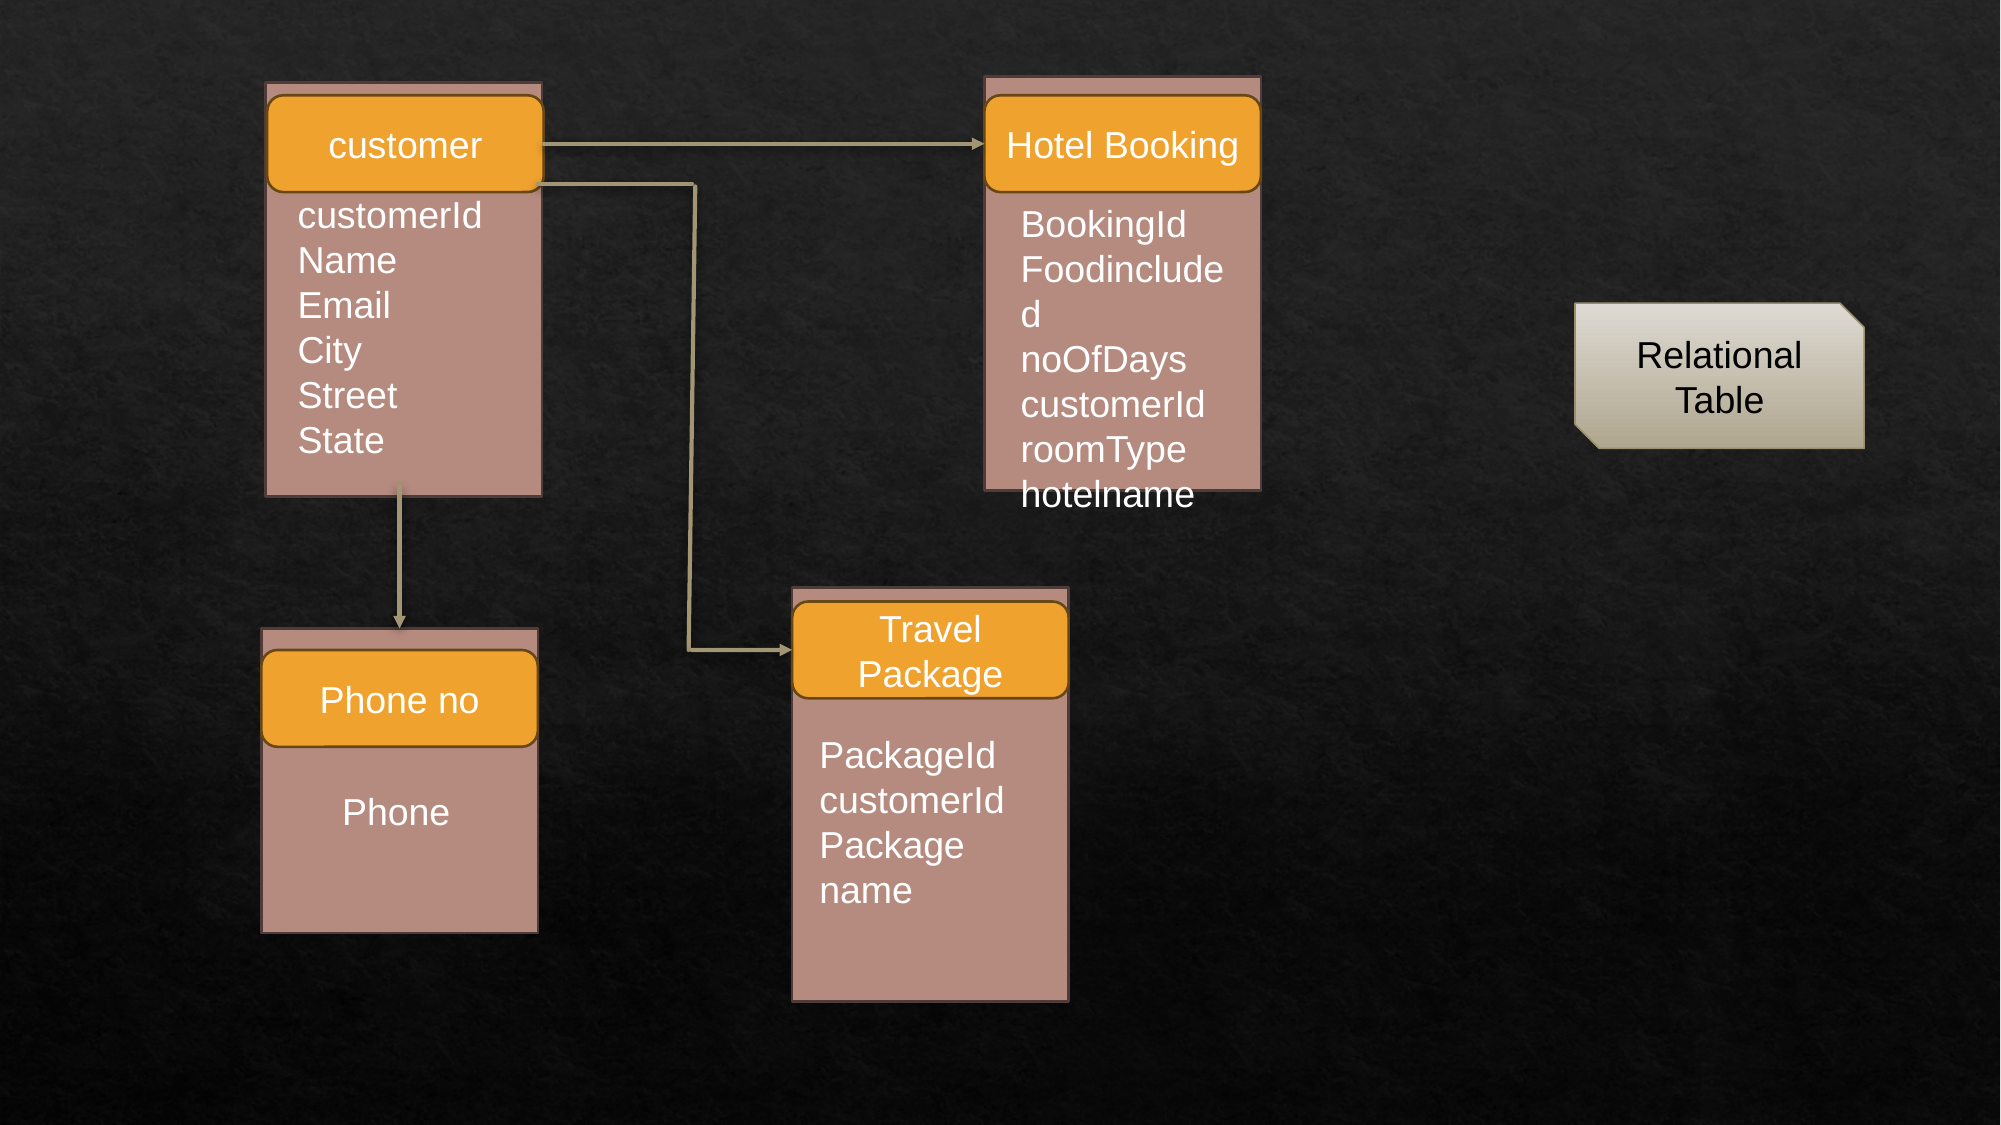

customer
Hotel Booking
customerId
Name
Email
City
Street
State

BookingId
Foodincluded
noOfDays
customerId
roomType
hotelname
Relational Table

Travel Package

Phone no
PackageId
customerId
Package name
Phone